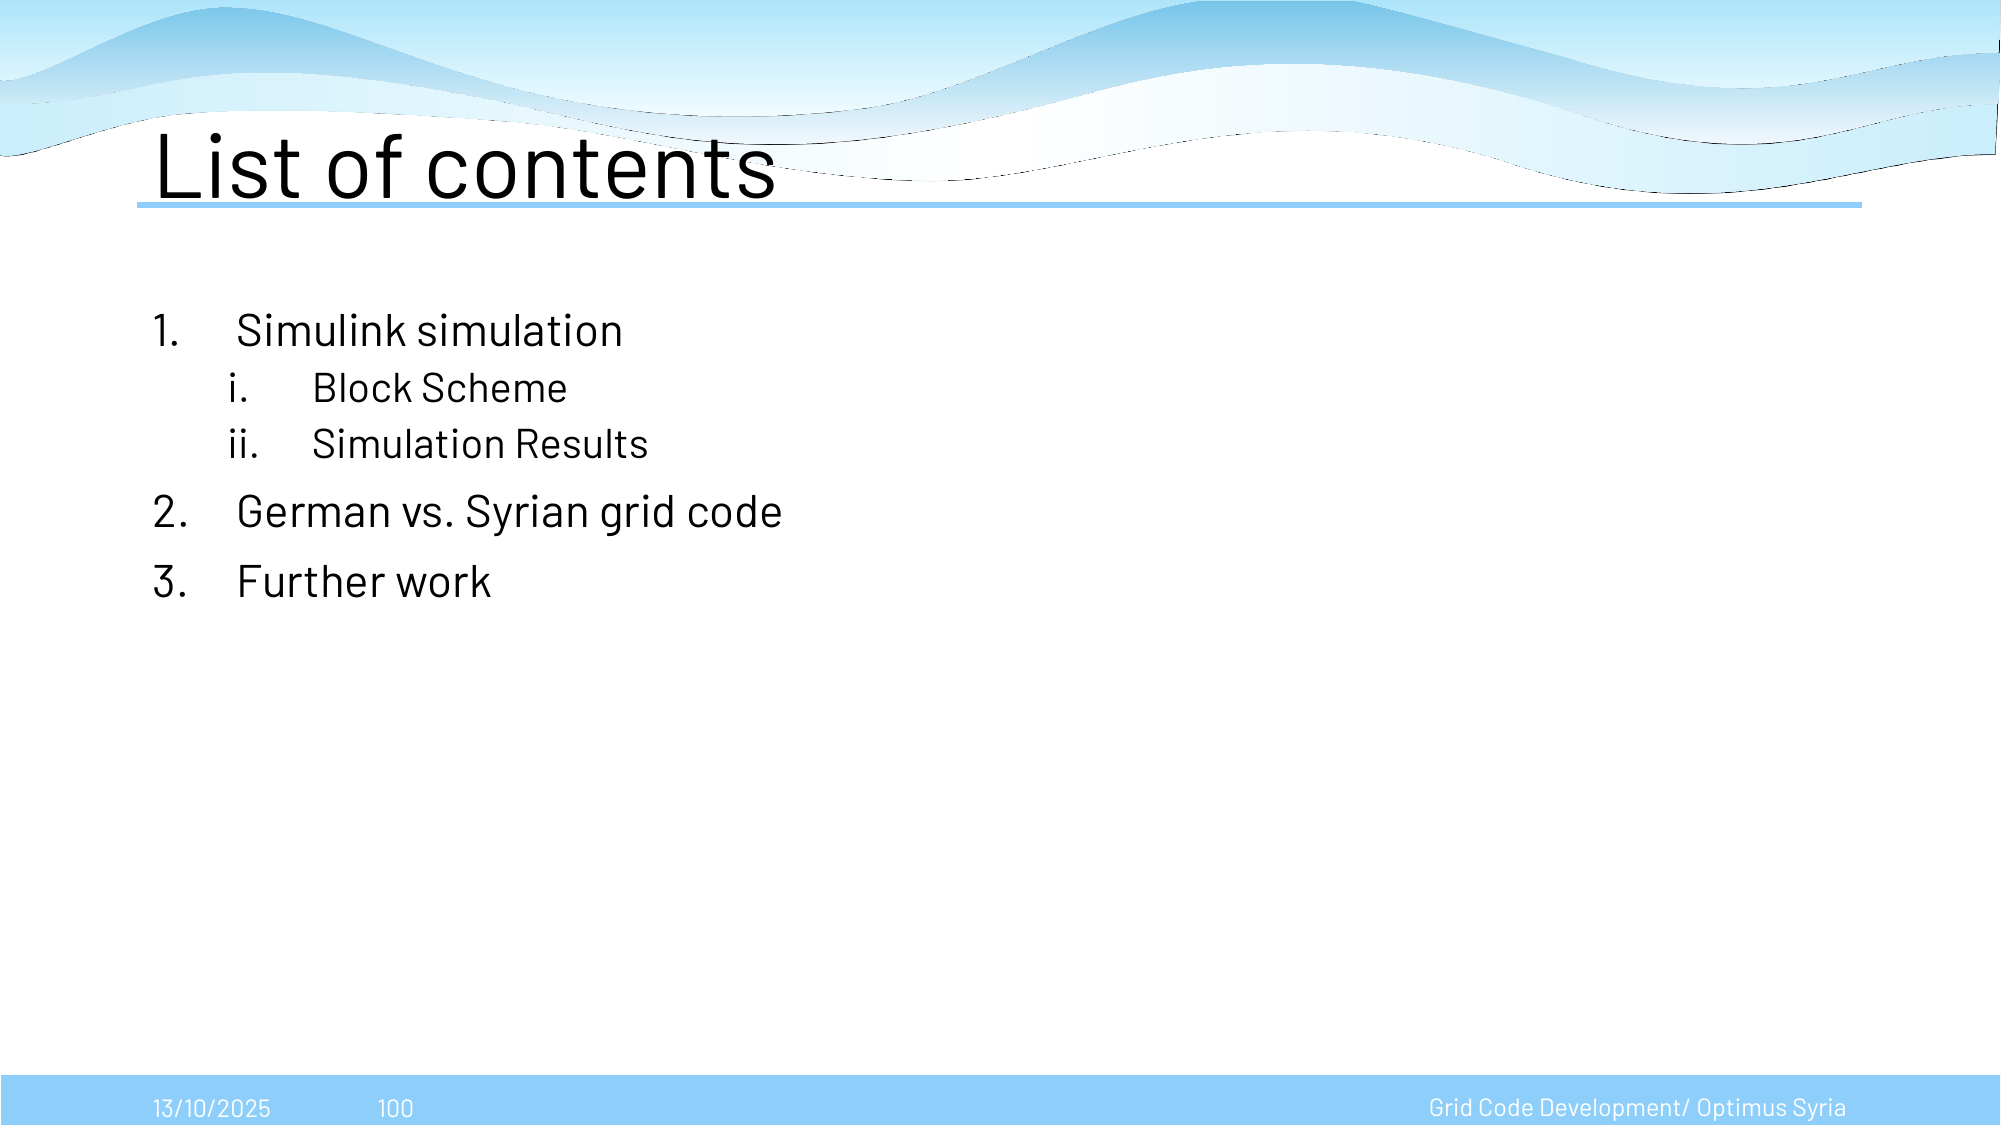

# List of contents
Simulink simulation
Block Scheme
Simulation Results
German vs. Syrian grid code
Further work

Grid Code Development/ Optimus Syria
13/10/2025
100